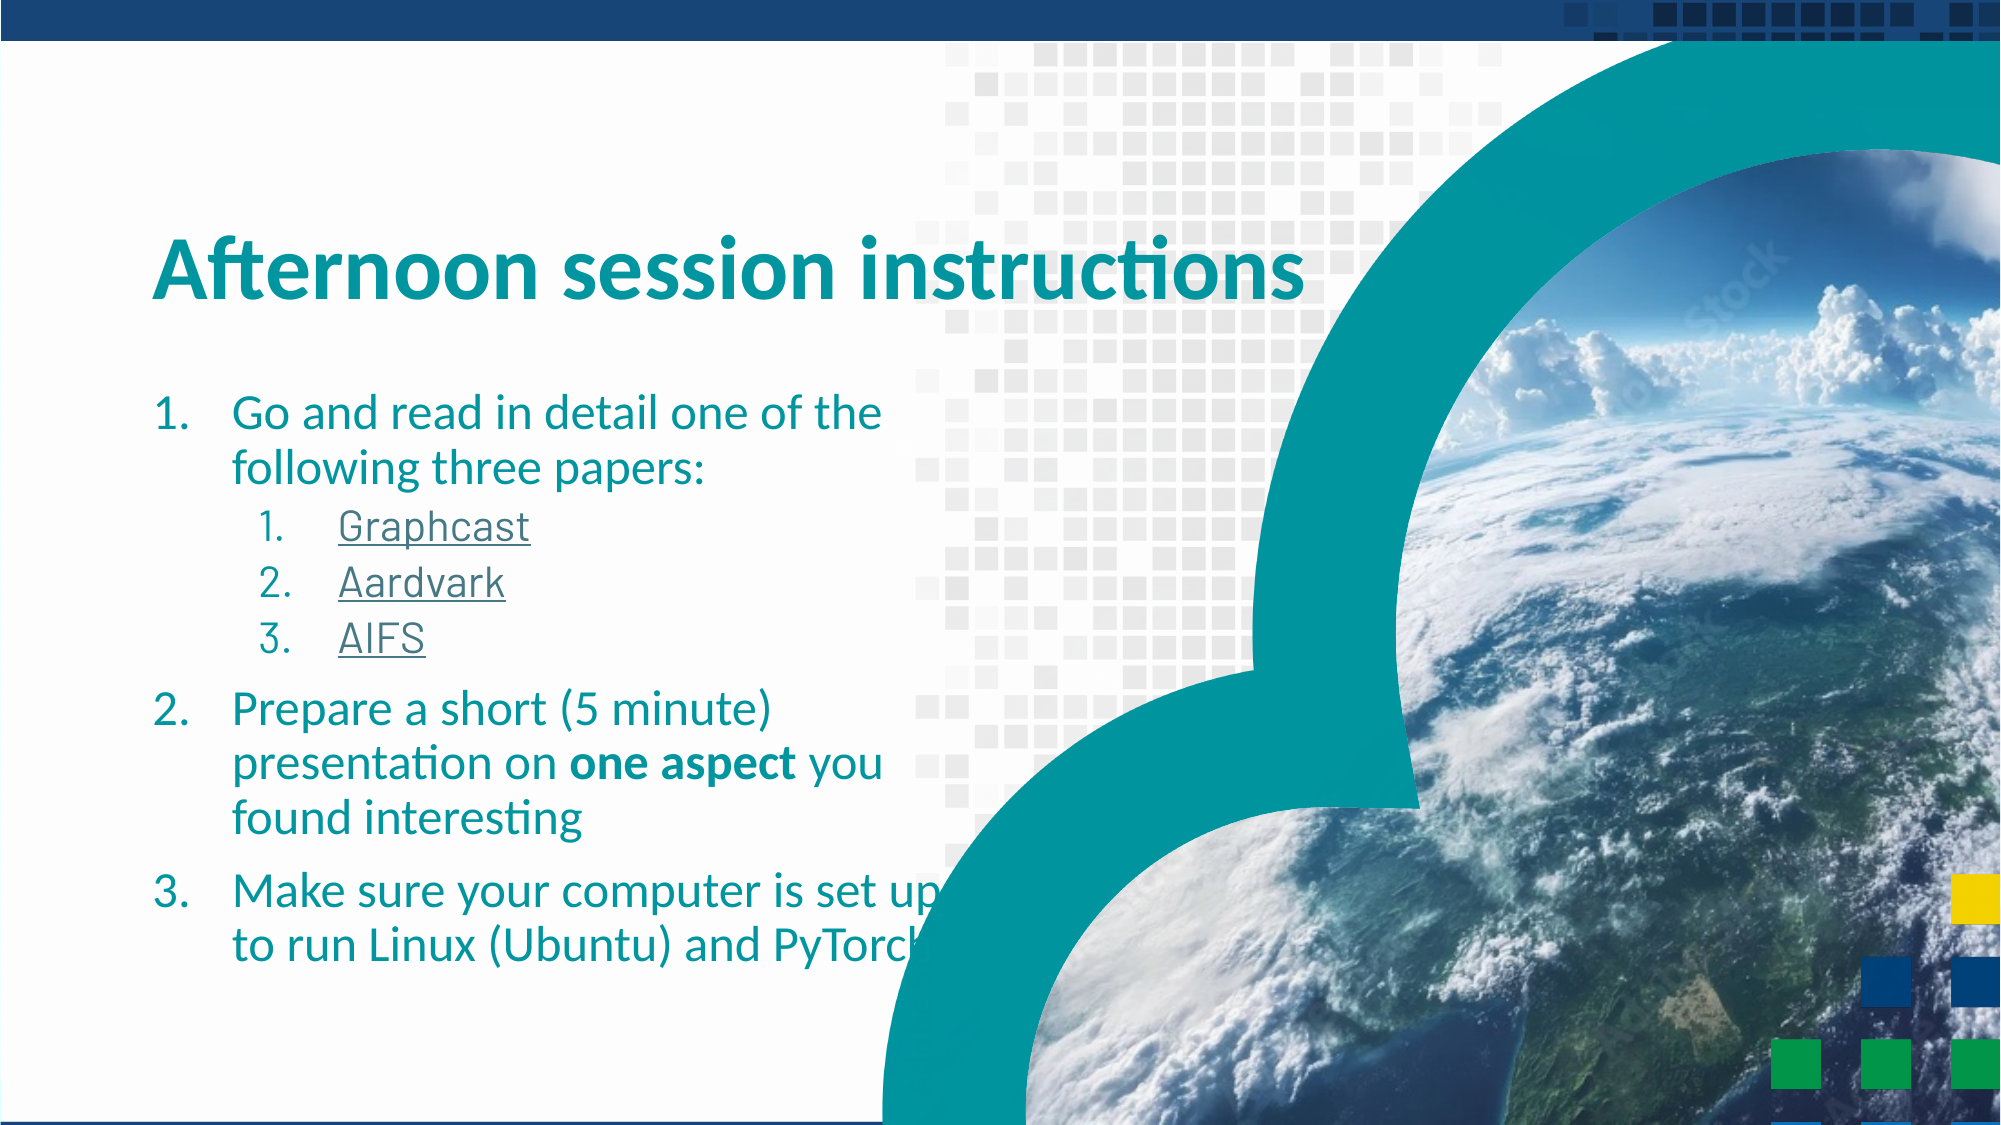

# Afternoon session instructions
Go and read in detail one of the following three papers:
Graphcast
Aardvark
AIFS
Prepare a short (5 minute) presentation on one aspect you found interesting
Make sure your computer is set up to run Linux (Ubuntu) and PyTorch